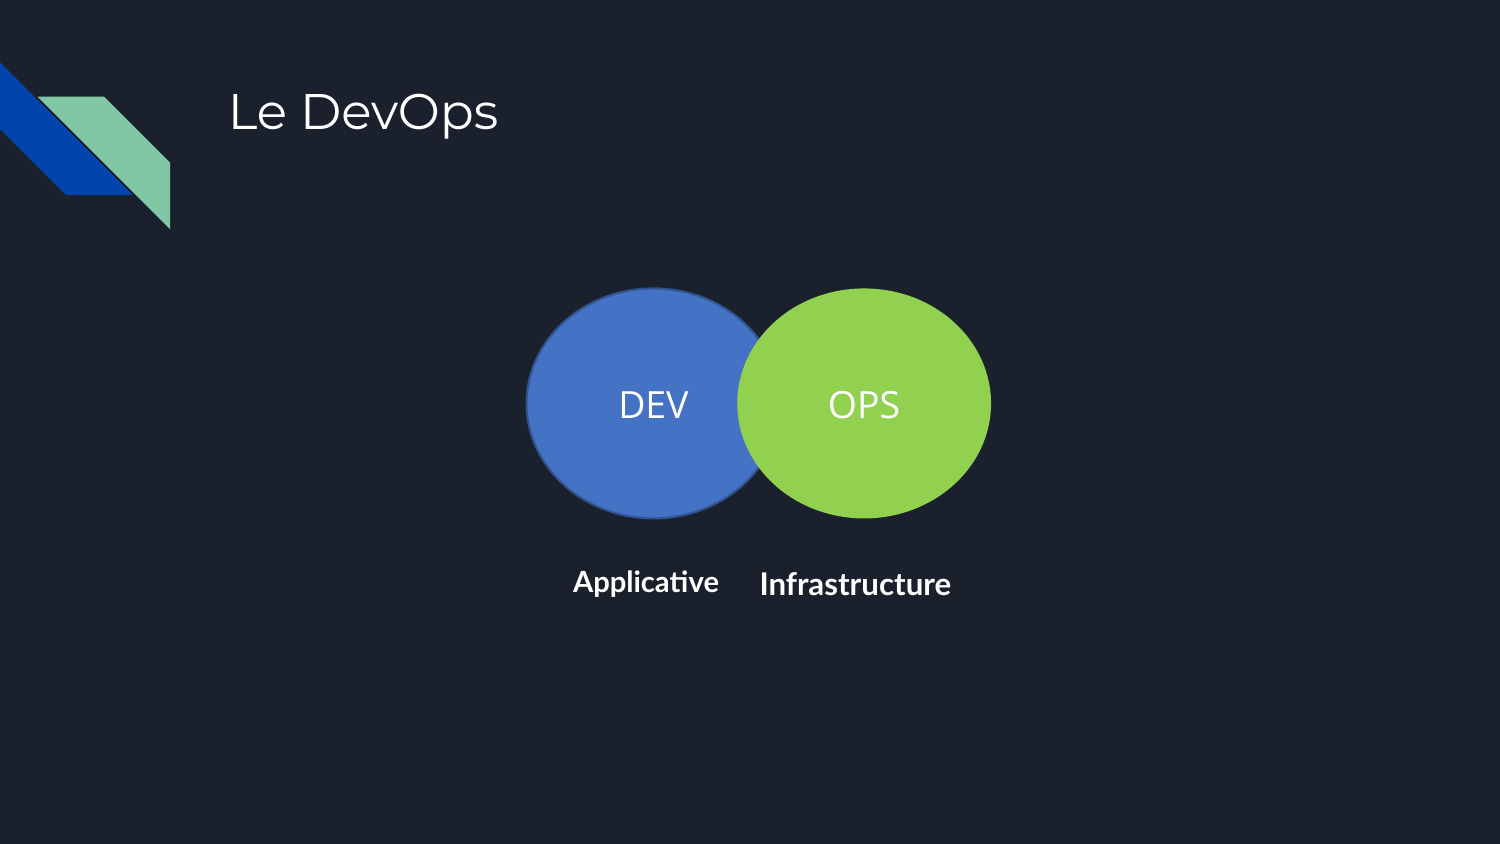

# Le DevOps
DEV
OPS
Infrastructure
Applicative